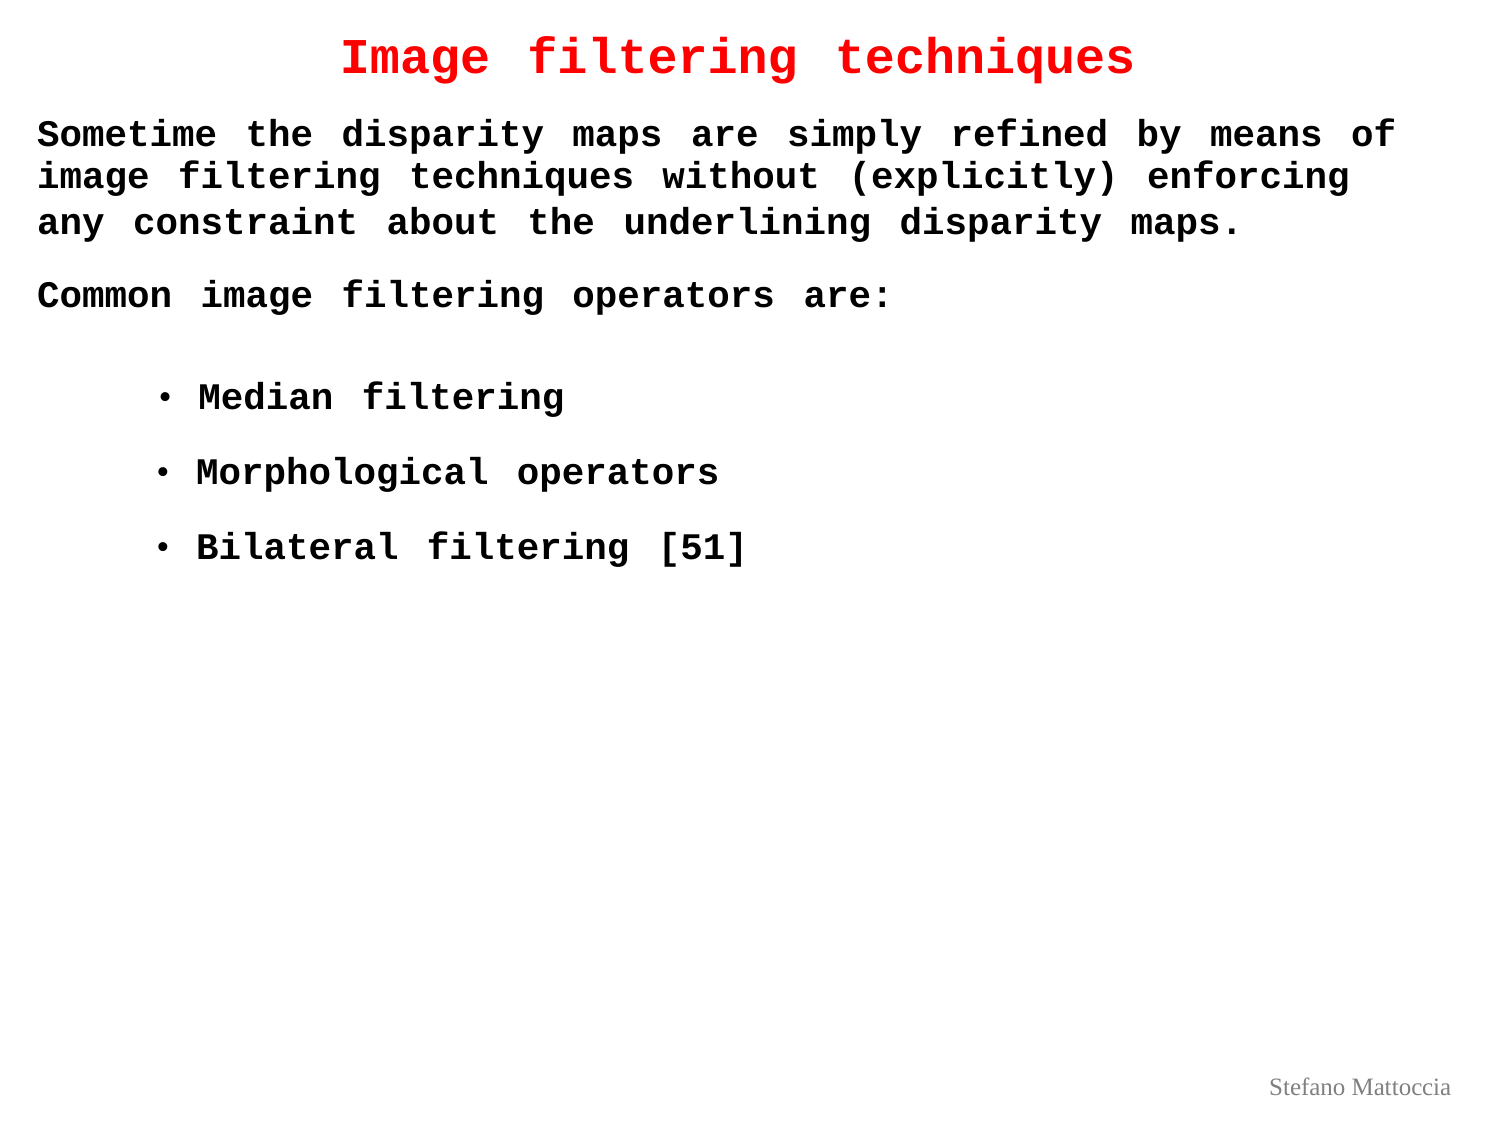

Image   filtering   techniques
Sometime   the   disparity   maps   are   simply   refined   by   means   of
image   filtering   techniques   without   (explicitly)   enforcing
any   constraint   about   the   underlining   disparity   maps.

Common   image   filtering   operators   are:
•   Median   filtering
•   Morphological   operators

•   Bilateral   filtering   [51]
Stefano Mattoccia